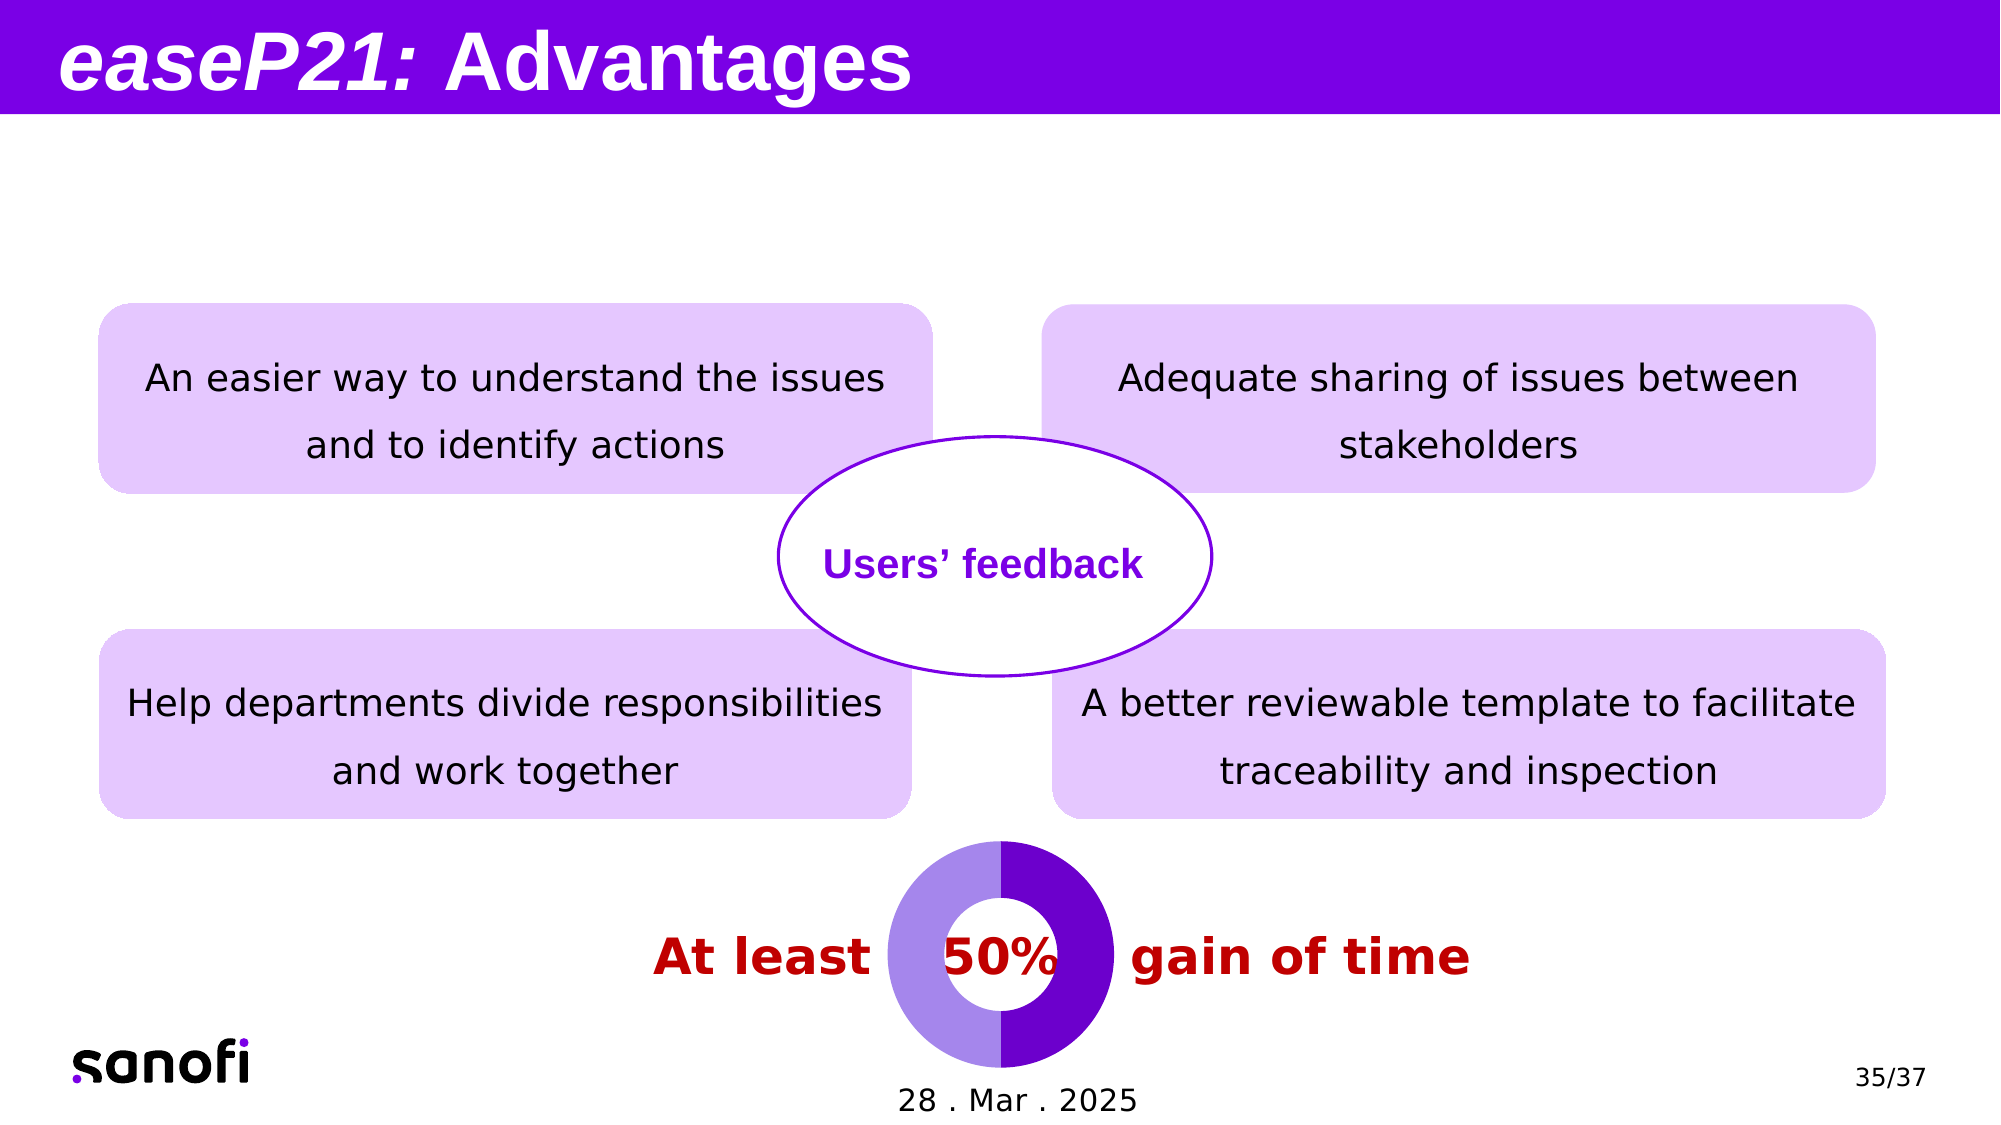

easeP21: Advantages
An easier way to understand the issues and to identify actions
Adequate sharing of issues between stakeholders

Users’ feedback

Help departments divide responsibilities and work together
A better reviewable template to facilitate traceability and inspection

### Chart

| Category | Sales |
|---|---|
| 1st Qtr | 50.0 |
| 2nd Qtr | 50.0 |
At least    50%    gain of time

35/37
28 . Mar . 2025